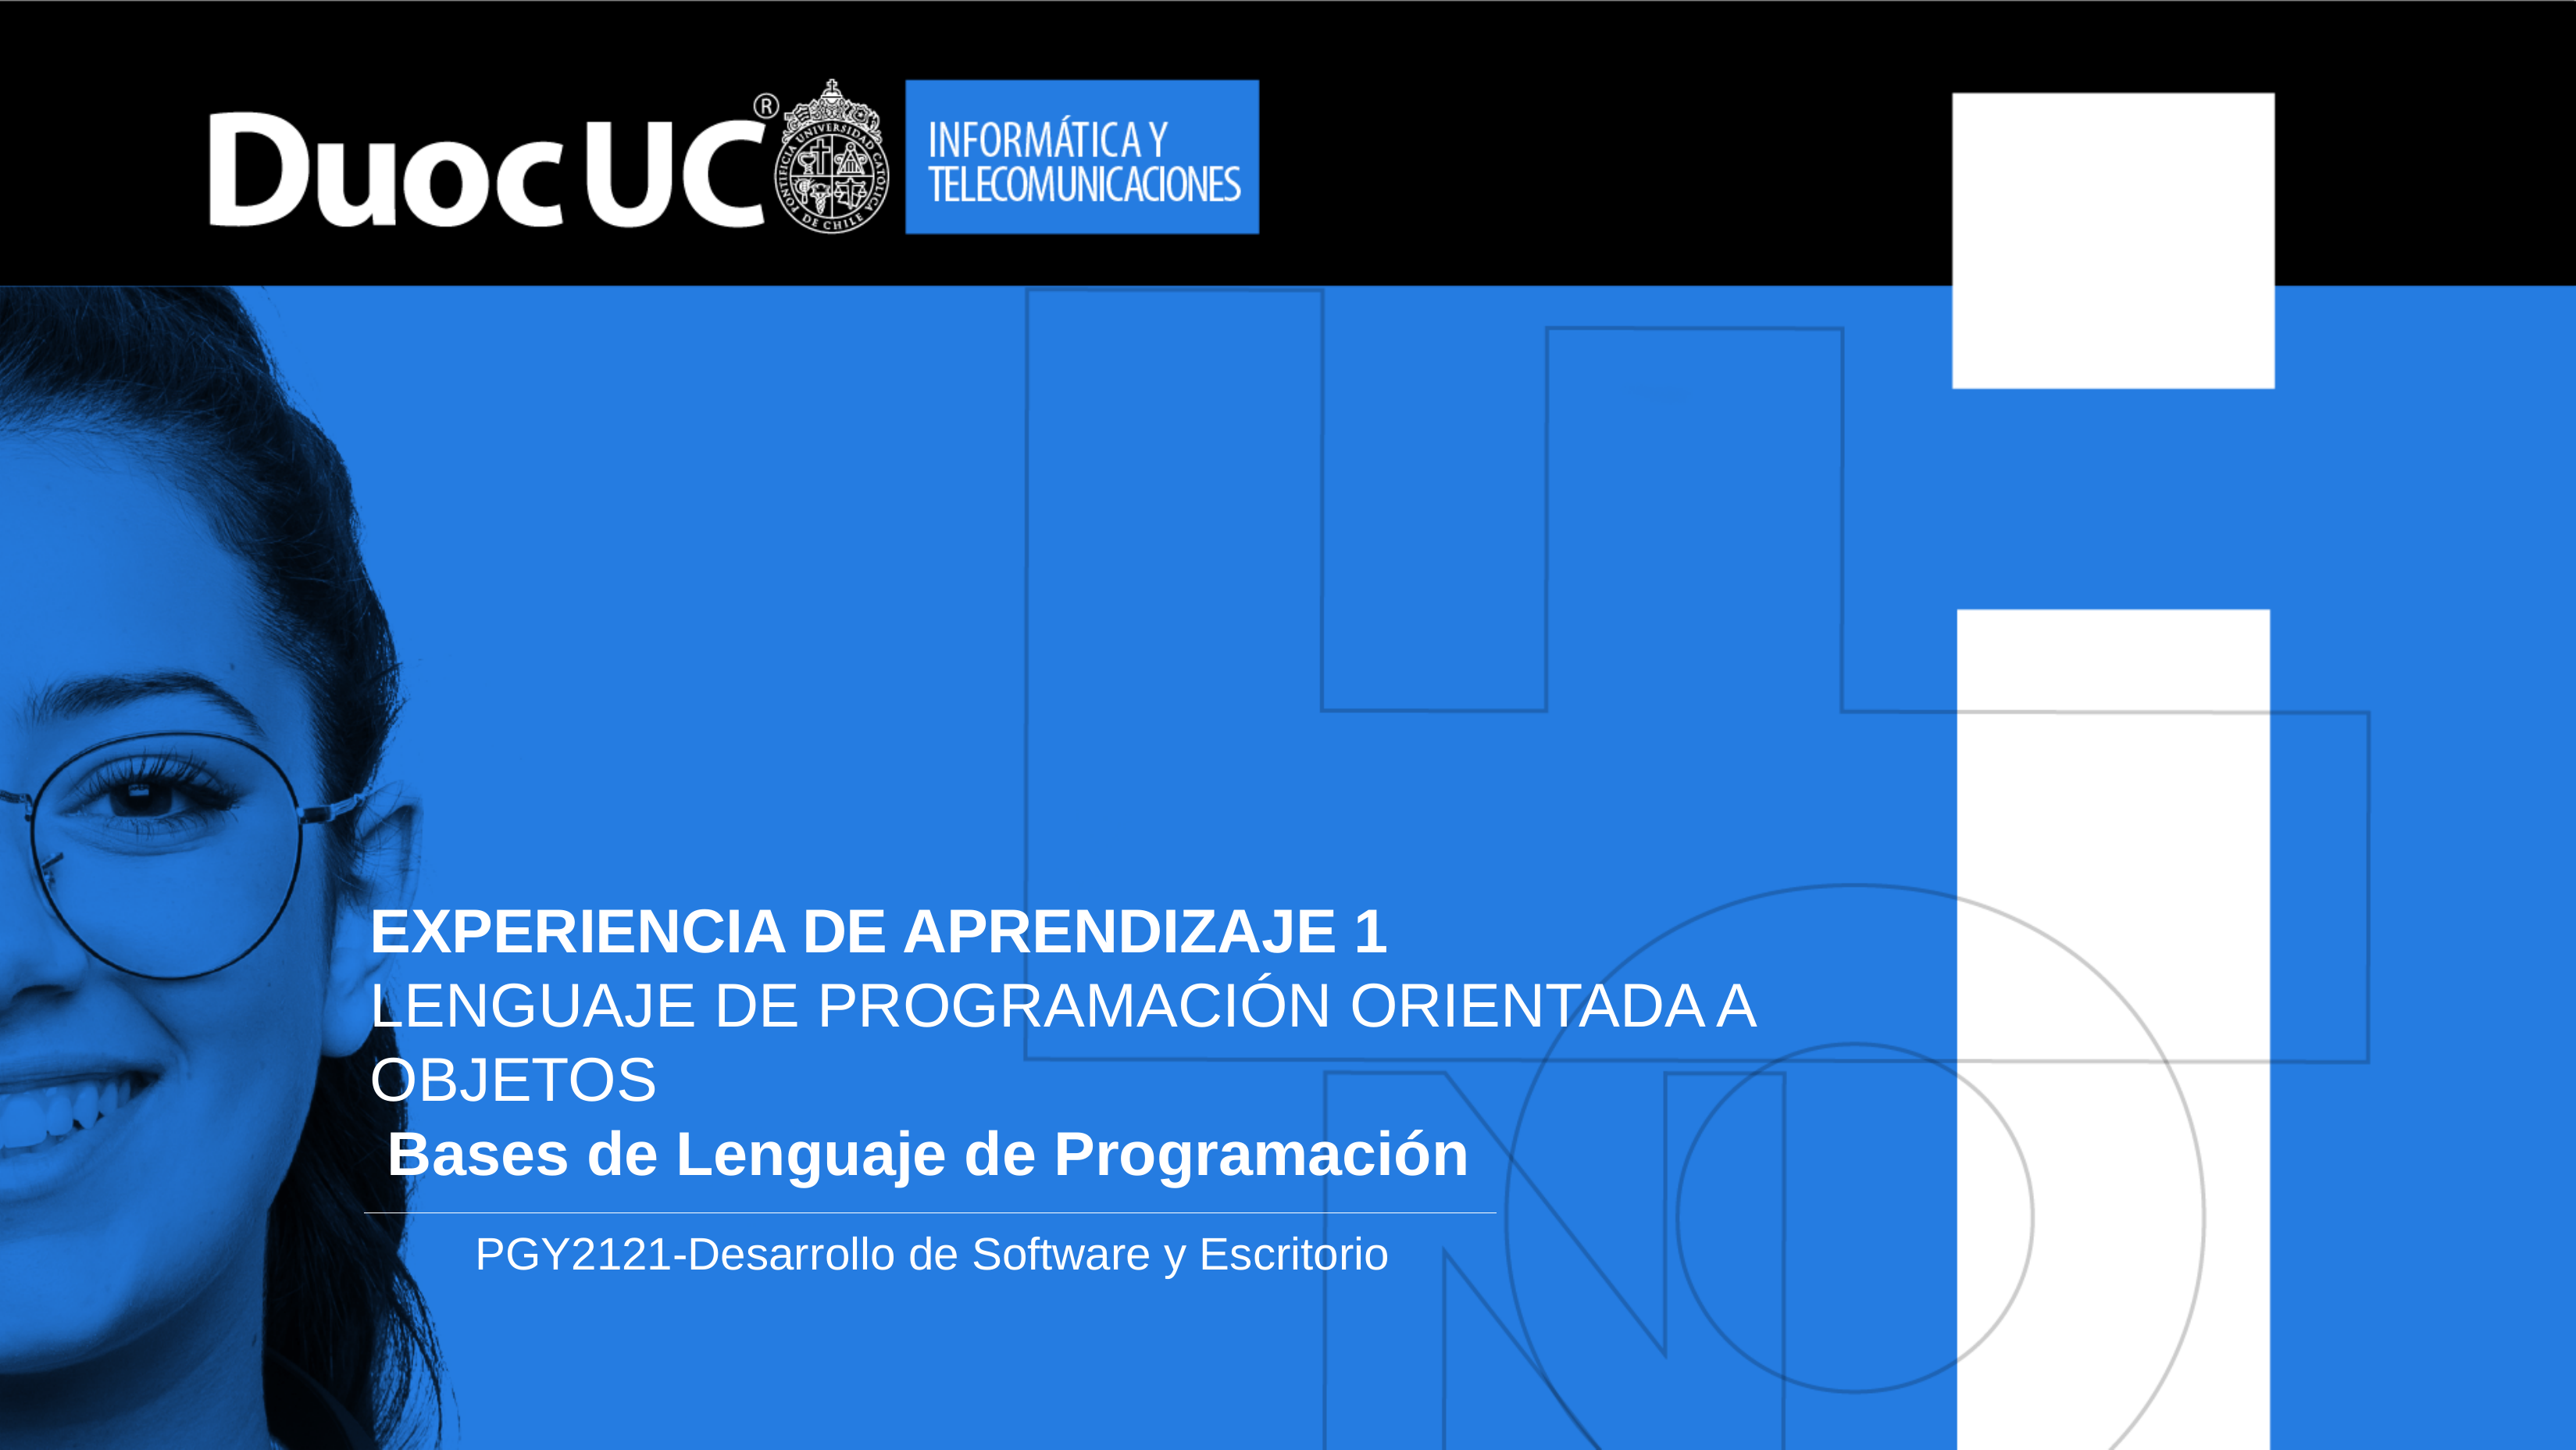

# EXPERIENCIA DE APRENDIZAJE 1 LENGUAJE DE PROGRAMACIÓN ORIENTADA A OBJETOS Bases de Lenguaje de Programación
PGY2121-Desarrollo de Software y Escritorio